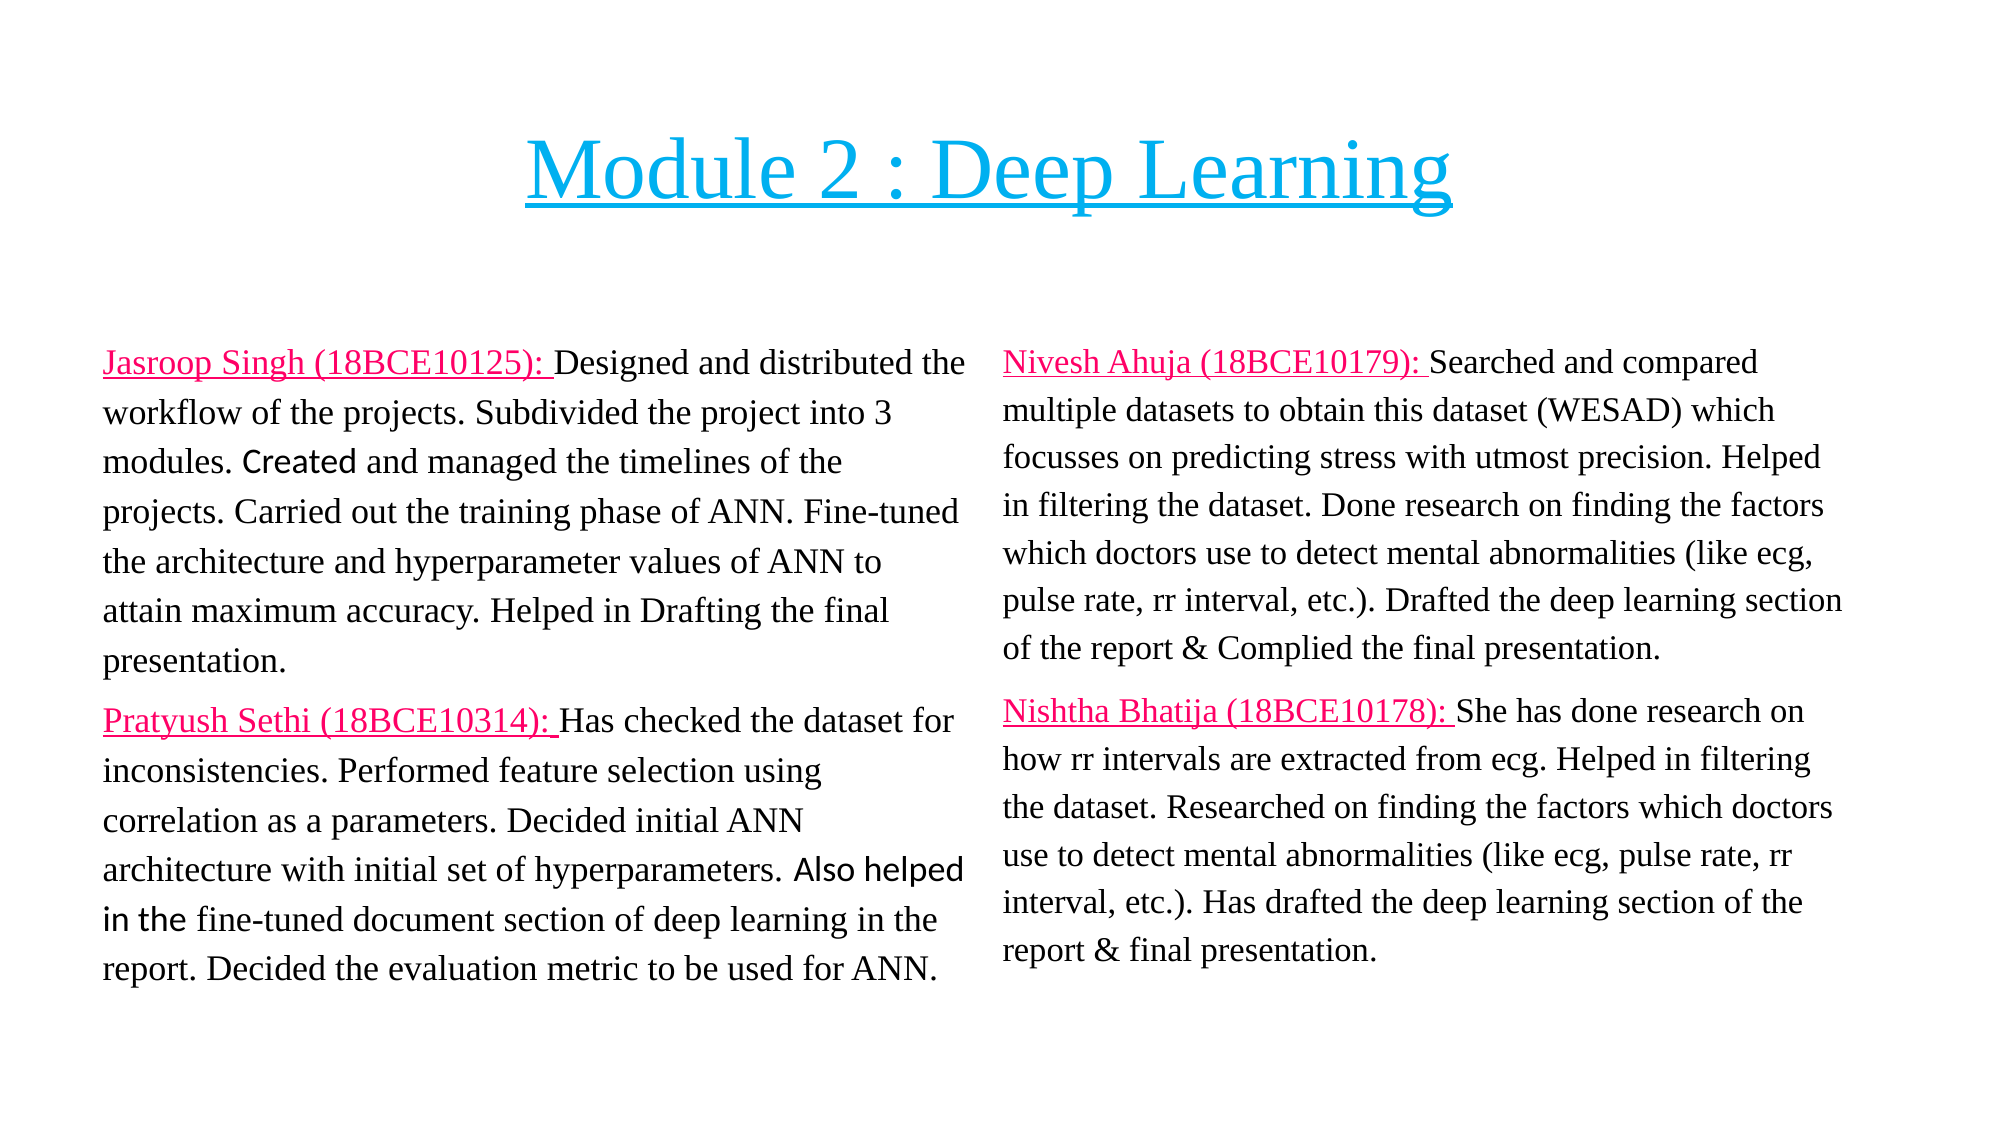

# Module 2 : Deep Learning
Nivesh Ahuja (18BCE10179): Searched and compared multiple datasets to obtain this dataset (WESAD) which focusses on predicting stress with utmost precision. Helped in filtering the dataset. Done research on finding the factors which doctors use to detect mental abnormalities (like ecg, pulse rate, rr interval, etc.). Drafted the deep learning section of the report & Complied the final presentation.
Nishtha Bhatija (18BCE10178): She has done research on how rr intervals are extracted from ecg. Helped in filtering the dataset. Researched on finding the factors which doctors use to detect mental abnormalities (like ecg, pulse rate, rr interval, etc.). Has drafted the deep learning section of the report & final presentation.

Jasroop Singh (18BCE10125): Designed and distributed the workflow of the projects. Subdivided the project into 3 modules. Created and managed the timelines of the projects. Carried out the training phase of ANN. Fine-tuned the architecture and hyperparameter values of ANN to attain maximum accuracy. Helped in Drafting the final presentation.
Pratyush Sethi (18BCE10314): Has checked the dataset for inconsistencies. Performed feature selection using correlation as a parameters. Decided initial ANN architecture with initial set of hyperparameters. Also helped in the fine-tuned document section of deep learning in the report. Decided the evaluation metric to be used for ANN.